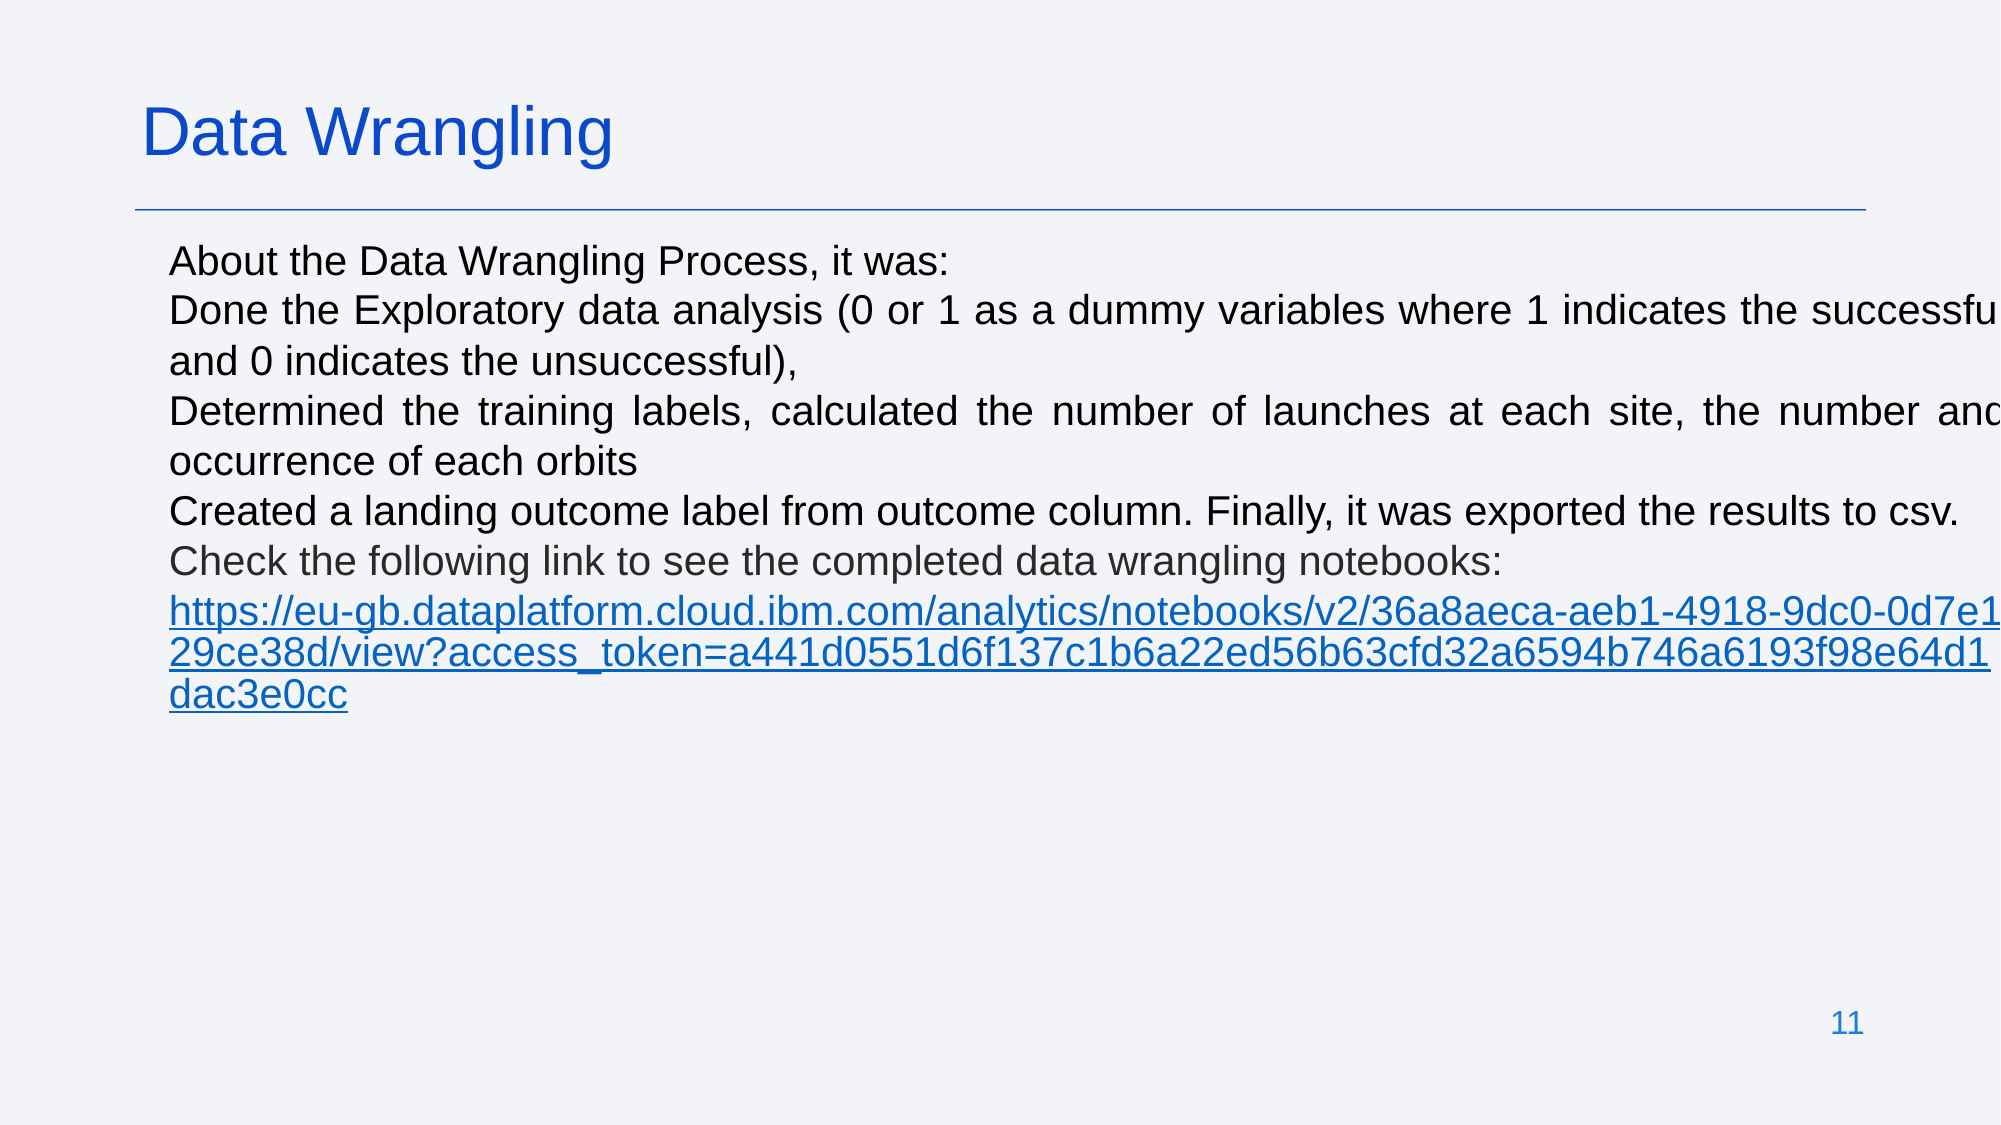

Data Wrangling
About the Data Wrangling Process, it was:
Done the Exploratory data analysis (0 or 1 as a dummy variables where 1 indicates the successful and 0 indicates the unsuccessful),
Determined the training labels, calculated the number of launches at each site, the number and occurrence of each orbits
Created a landing outcome label from outcome column. Finally, it was exported the results to csv.
Check the following link to see the completed data wrangling notebooks:
https://eu-gb.dataplatform.cloud.ibm.com/analytics/notebooks/v2/36a8aeca-aeb1-4918-9dc0-0d7e129ce38d/view?access_token=a441d0551d6f137c1b6a22ed56b63cfd32a6594b746a6193f98e64d1dac3e0cc

11